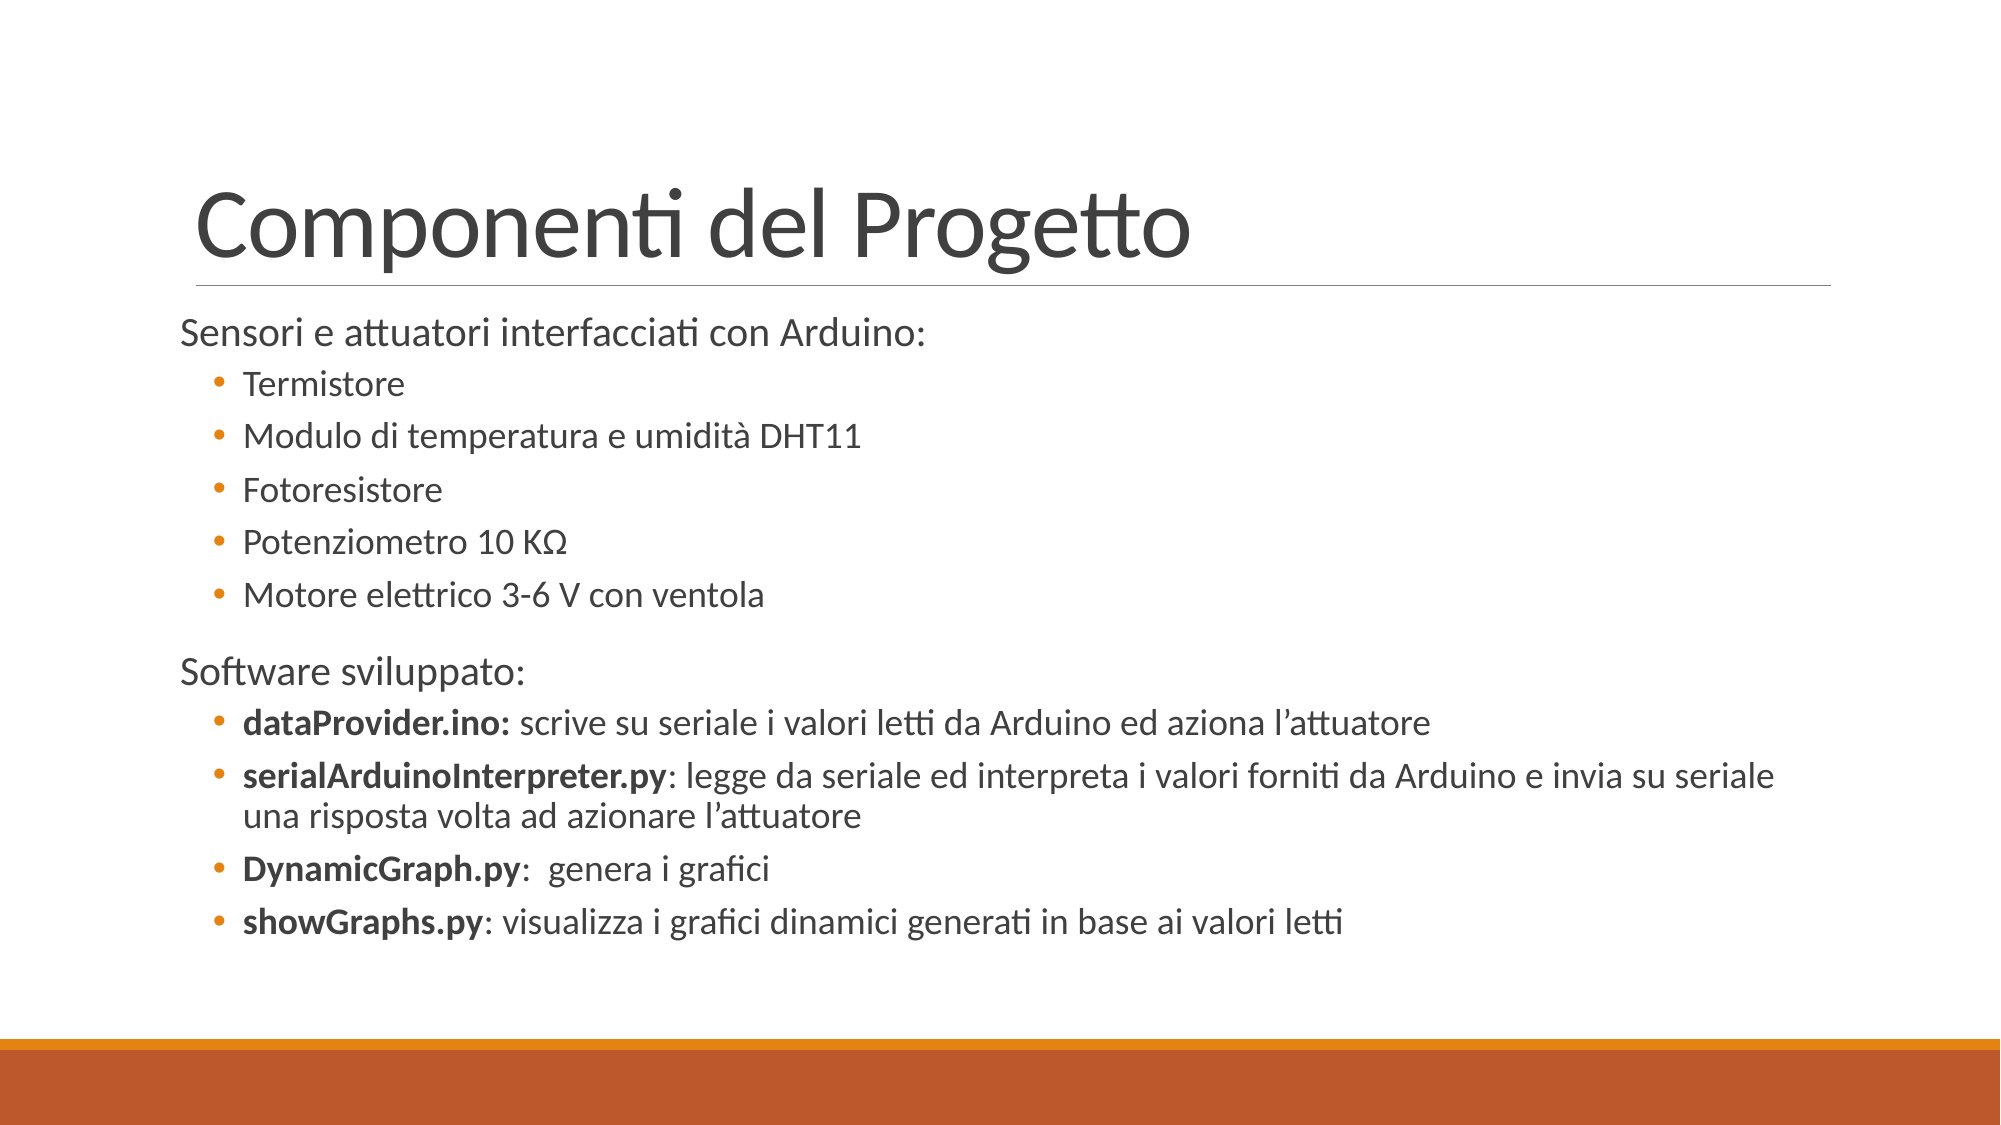

# Componenti del Progetto
Sensori e attuatori interfacciati con Arduino:
Termistore
Modulo di temperatura e umidità DHT11
Fotoresistore
Potenziometro 10 KΩ
Motore elettrico 3-6 V con ventola
Software sviluppato:
dataProvider.ino: scrive su seriale i valori letti da Arduino ed aziona l’attuatore
serialArduinoInterpreter.py: legge da seriale ed interpreta i valori forniti da Arduino e invia su seriale una risposta volta ad azionare l’attuatore
DynamicGraph.py:  genera i grafici
showGraphs.py: visualizza i grafici dinamici generati in base ai valori letti